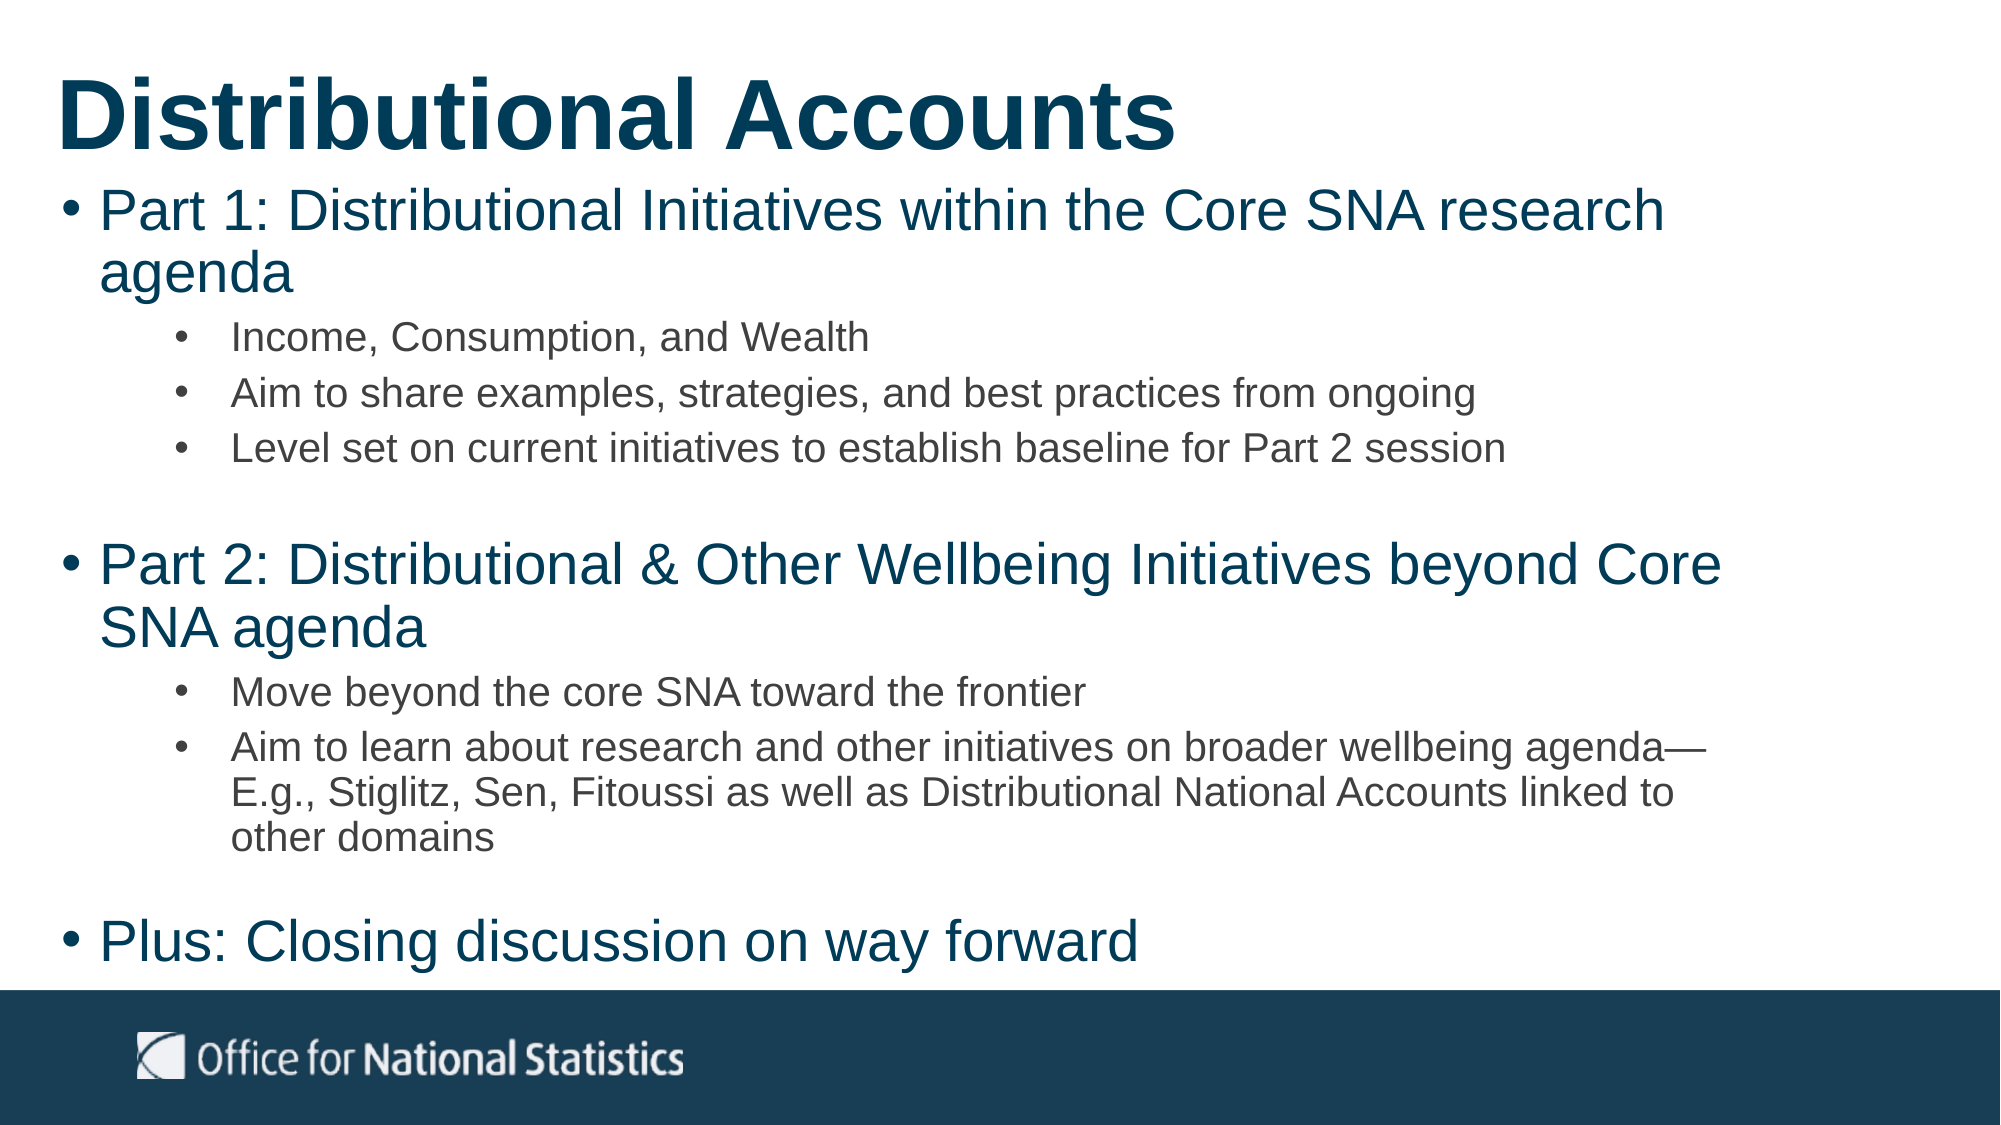

# Distributional Accounts
Part 1: Distributional Initiatives within the Core SNA research agenda
Income, Consumption, and Wealth
Aim to share examples, strategies, and best practices from ongoing
Level set on current initiatives to establish baseline for Part 2 session
Part 2: Distributional & Other Wellbeing Initiatives beyond Core SNA agenda
Move beyond the core SNA toward the frontier
Aim to learn about research and other initiatives on broader wellbeing agenda—E.g., Stiglitz, Sen, Fitoussi as well as Distributional National Accounts linked to other domains
Plus: Closing discussion on way forward